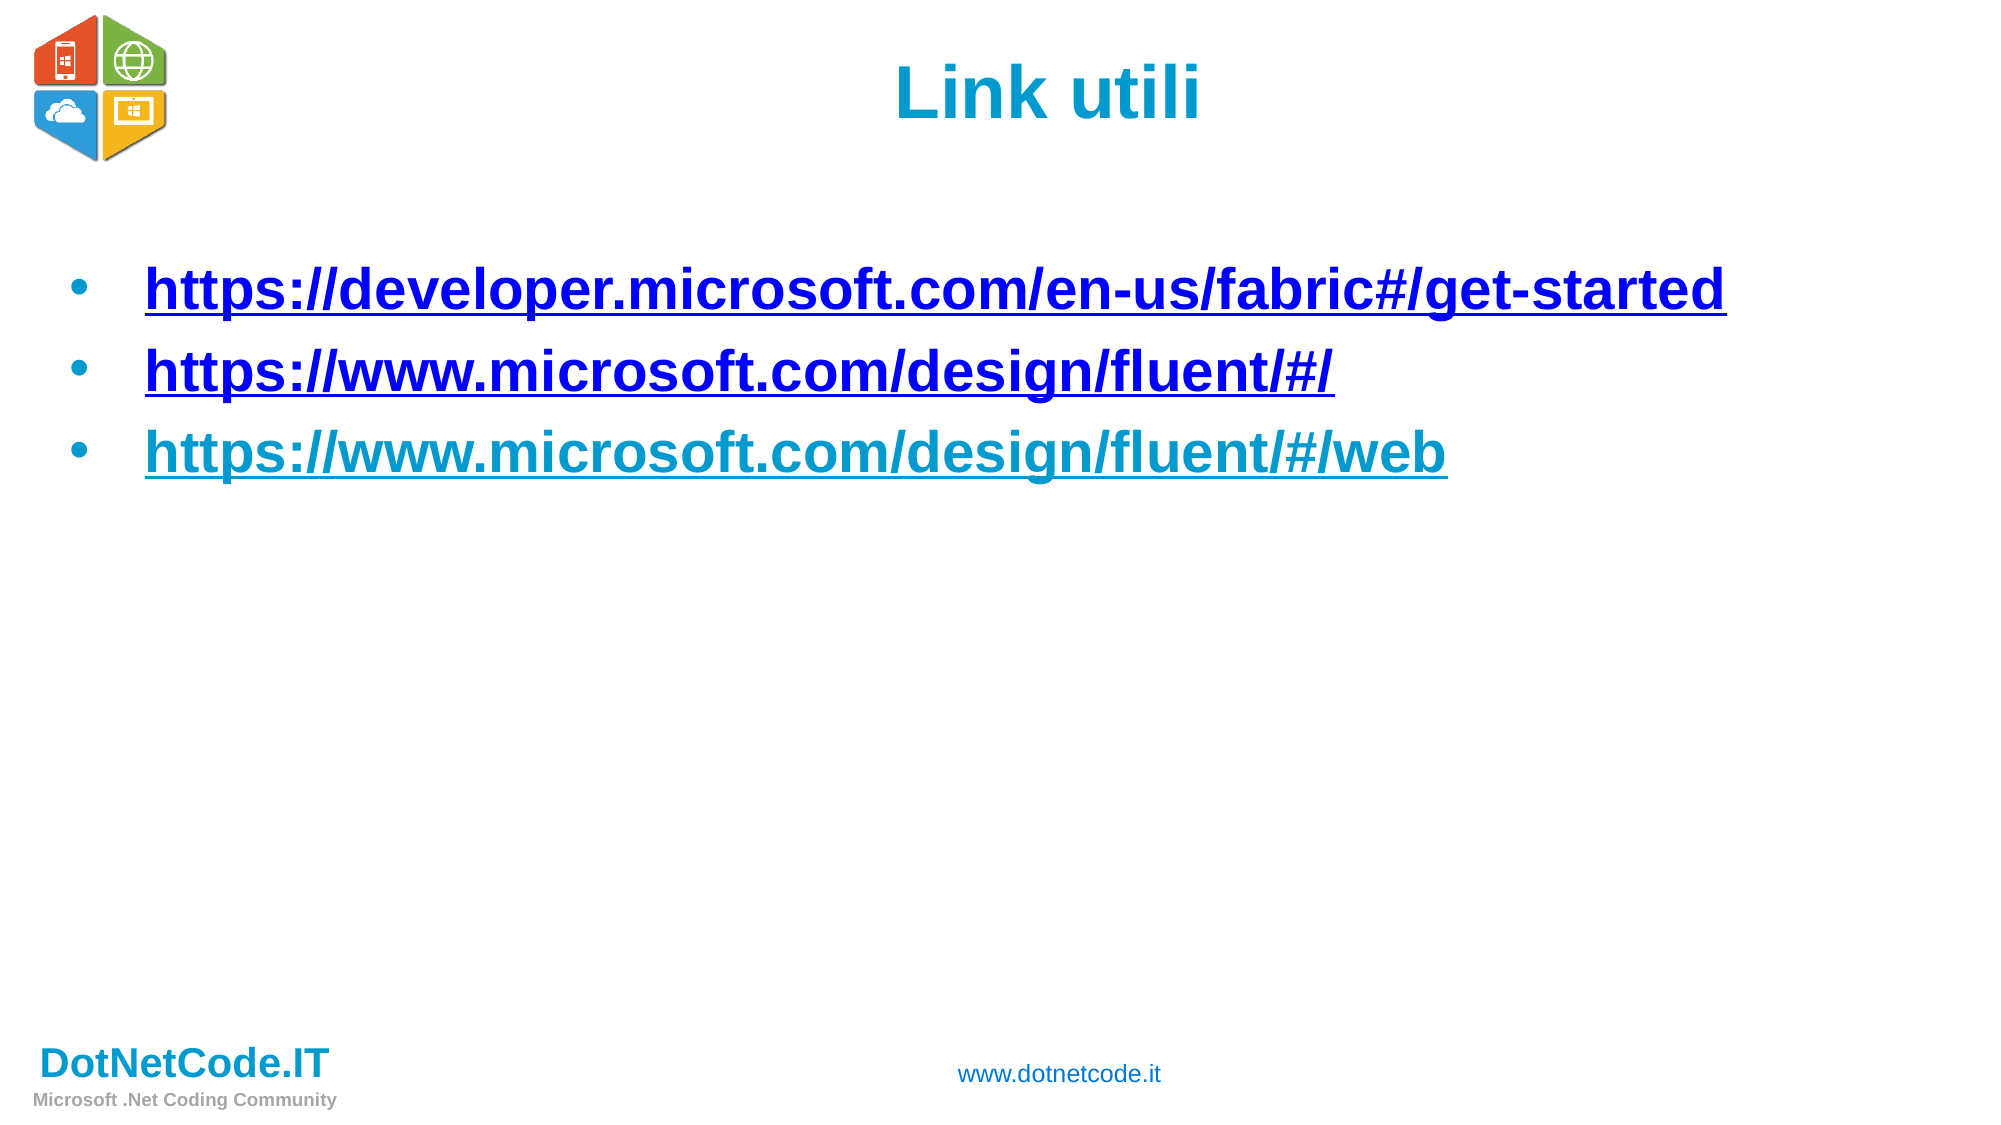

# Link utili
https://developer.microsoft.com/en-us/fabric#/get-started
https://www.microsoft.com/design/fluent/#/
https://www.microsoft.com/design/fluent/#/web

www.dotnetcode.it